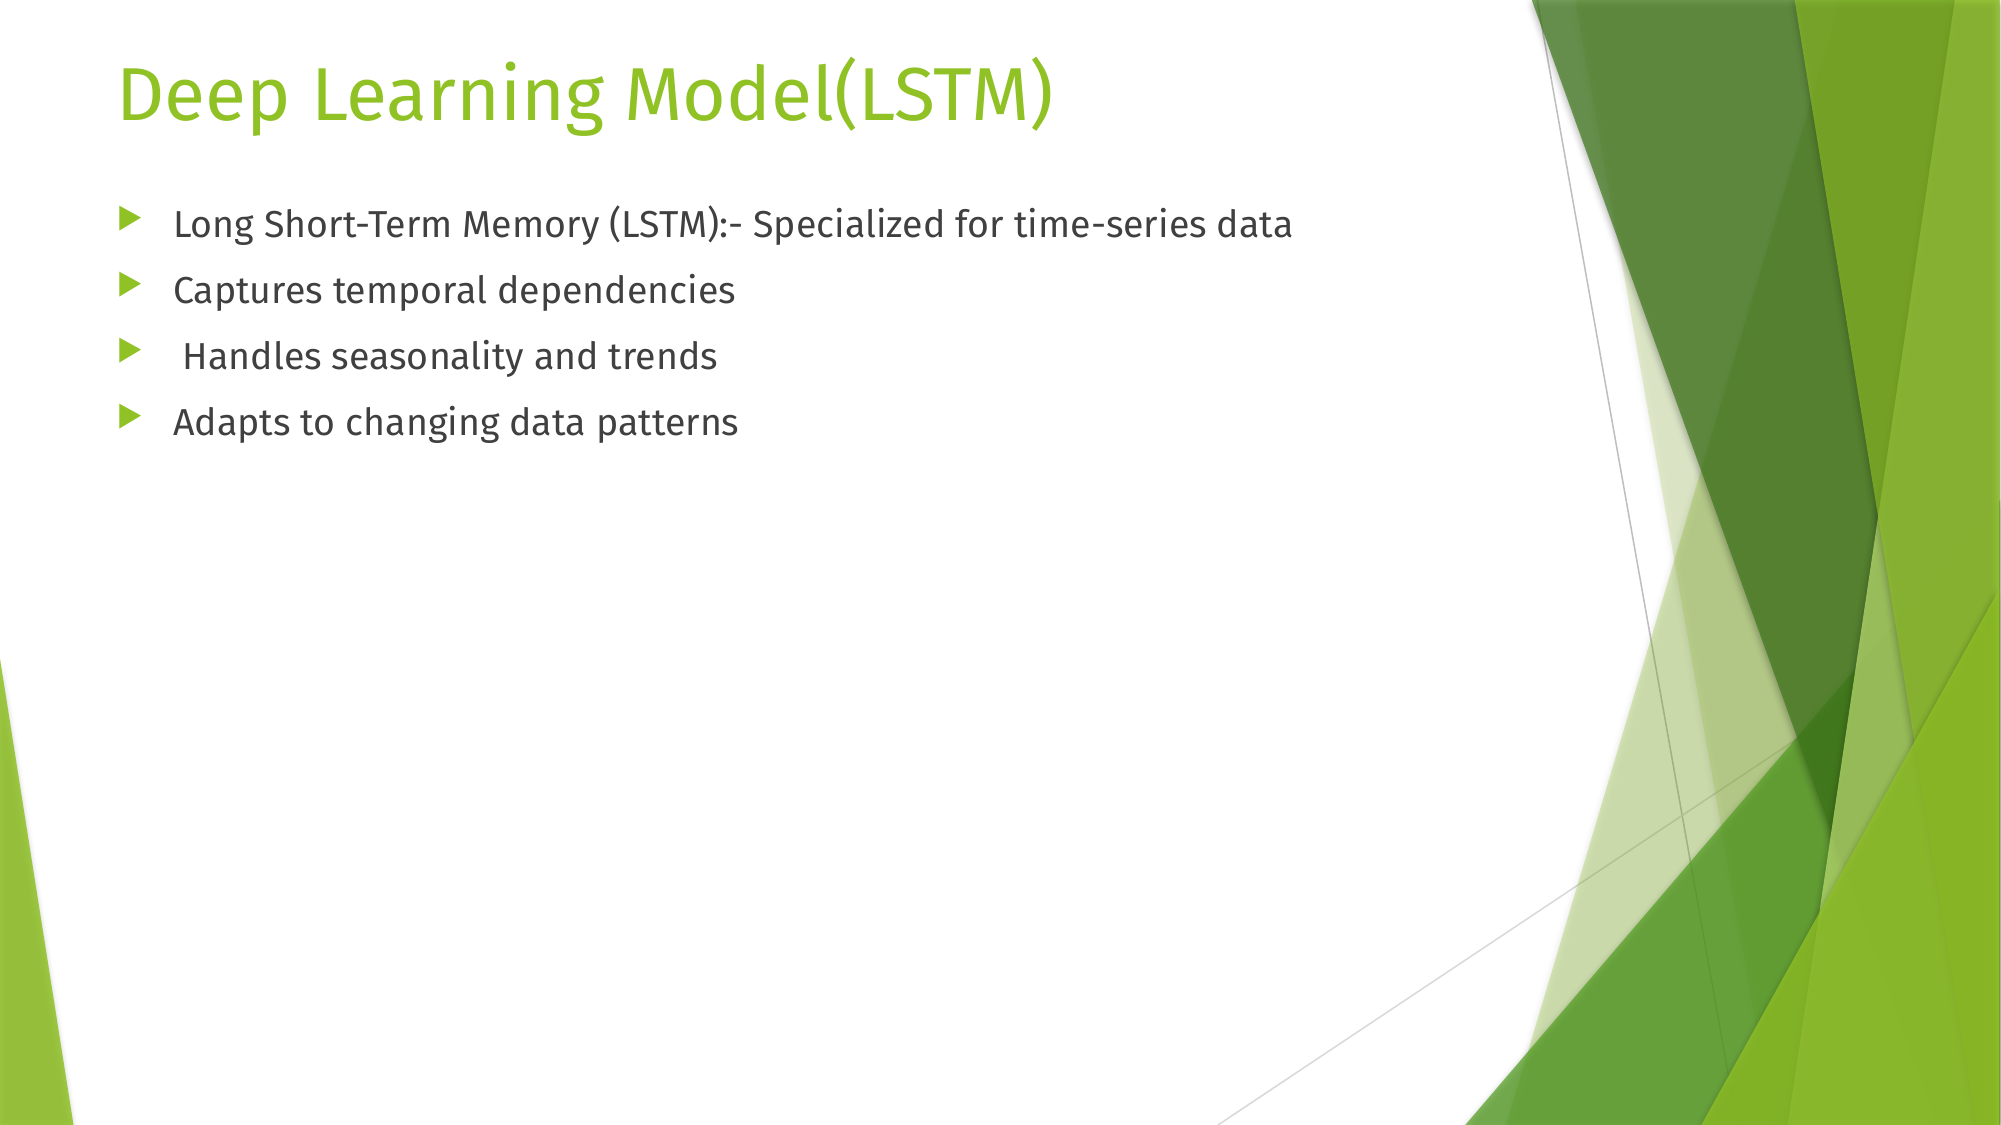

# Deep Learning Model(LSTM)
Long Short-Term Memory (LSTM):- Specialized for time-series data
Captures temporal dependencies
 Handles seasonality and trends
Adapts to changing data patterns